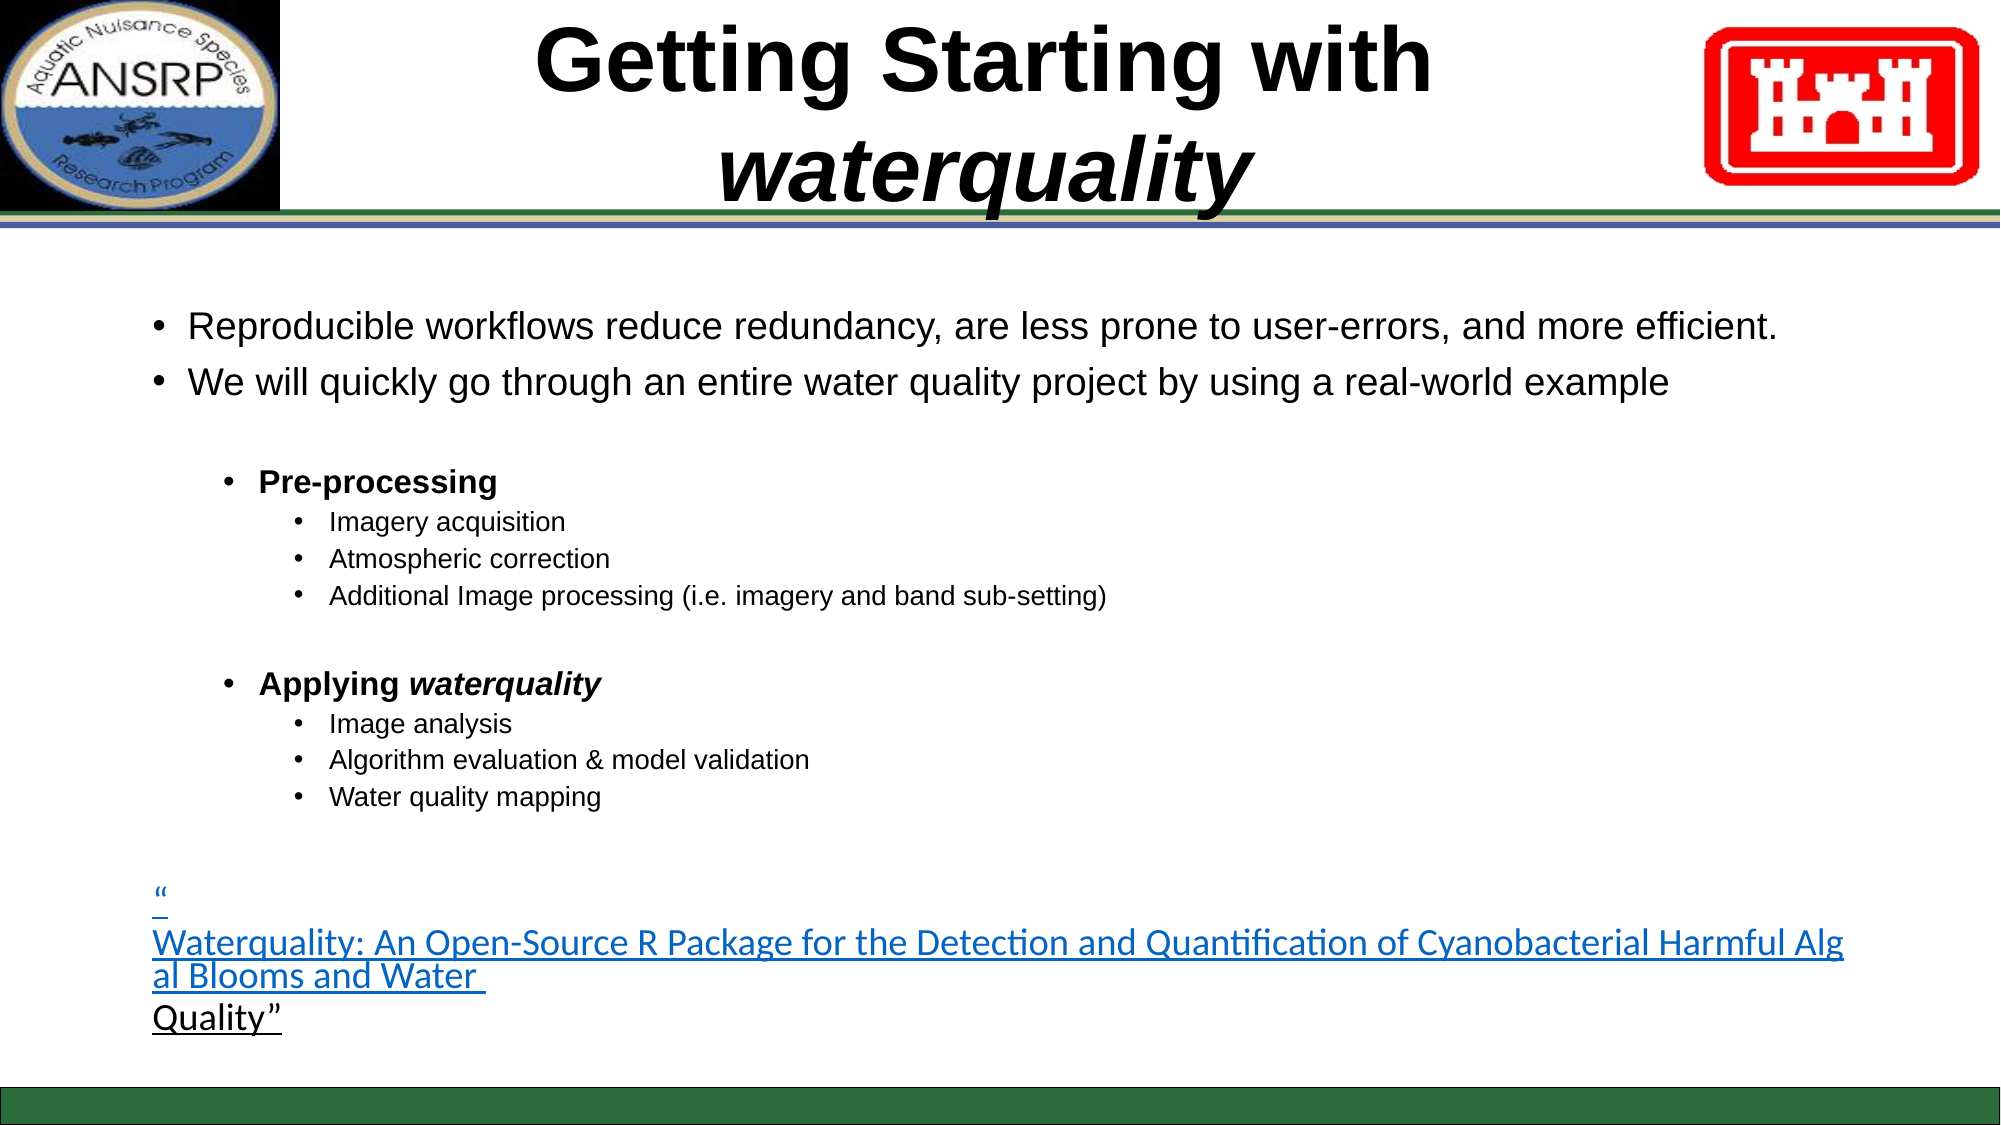

Getting Starting with waterquality
Reproducible workflows reduce redundancy, are less prone to user-errors, and more efficient.
We will quickly go through an entire water quality project by using a real-world example

Pre-processing
Imagery acquisition
Atmospheric correction
Additional Image processing (i.e. imagery and band sub-setting)

Applying waterquality
Image analysis
Algorithm evaluation & model validation
Water quality mapping

“Waterquality: An Open-Source R Package for the Detection and Quantification of Cyanobacterial Harmful Algal Blooms and Water Quality”